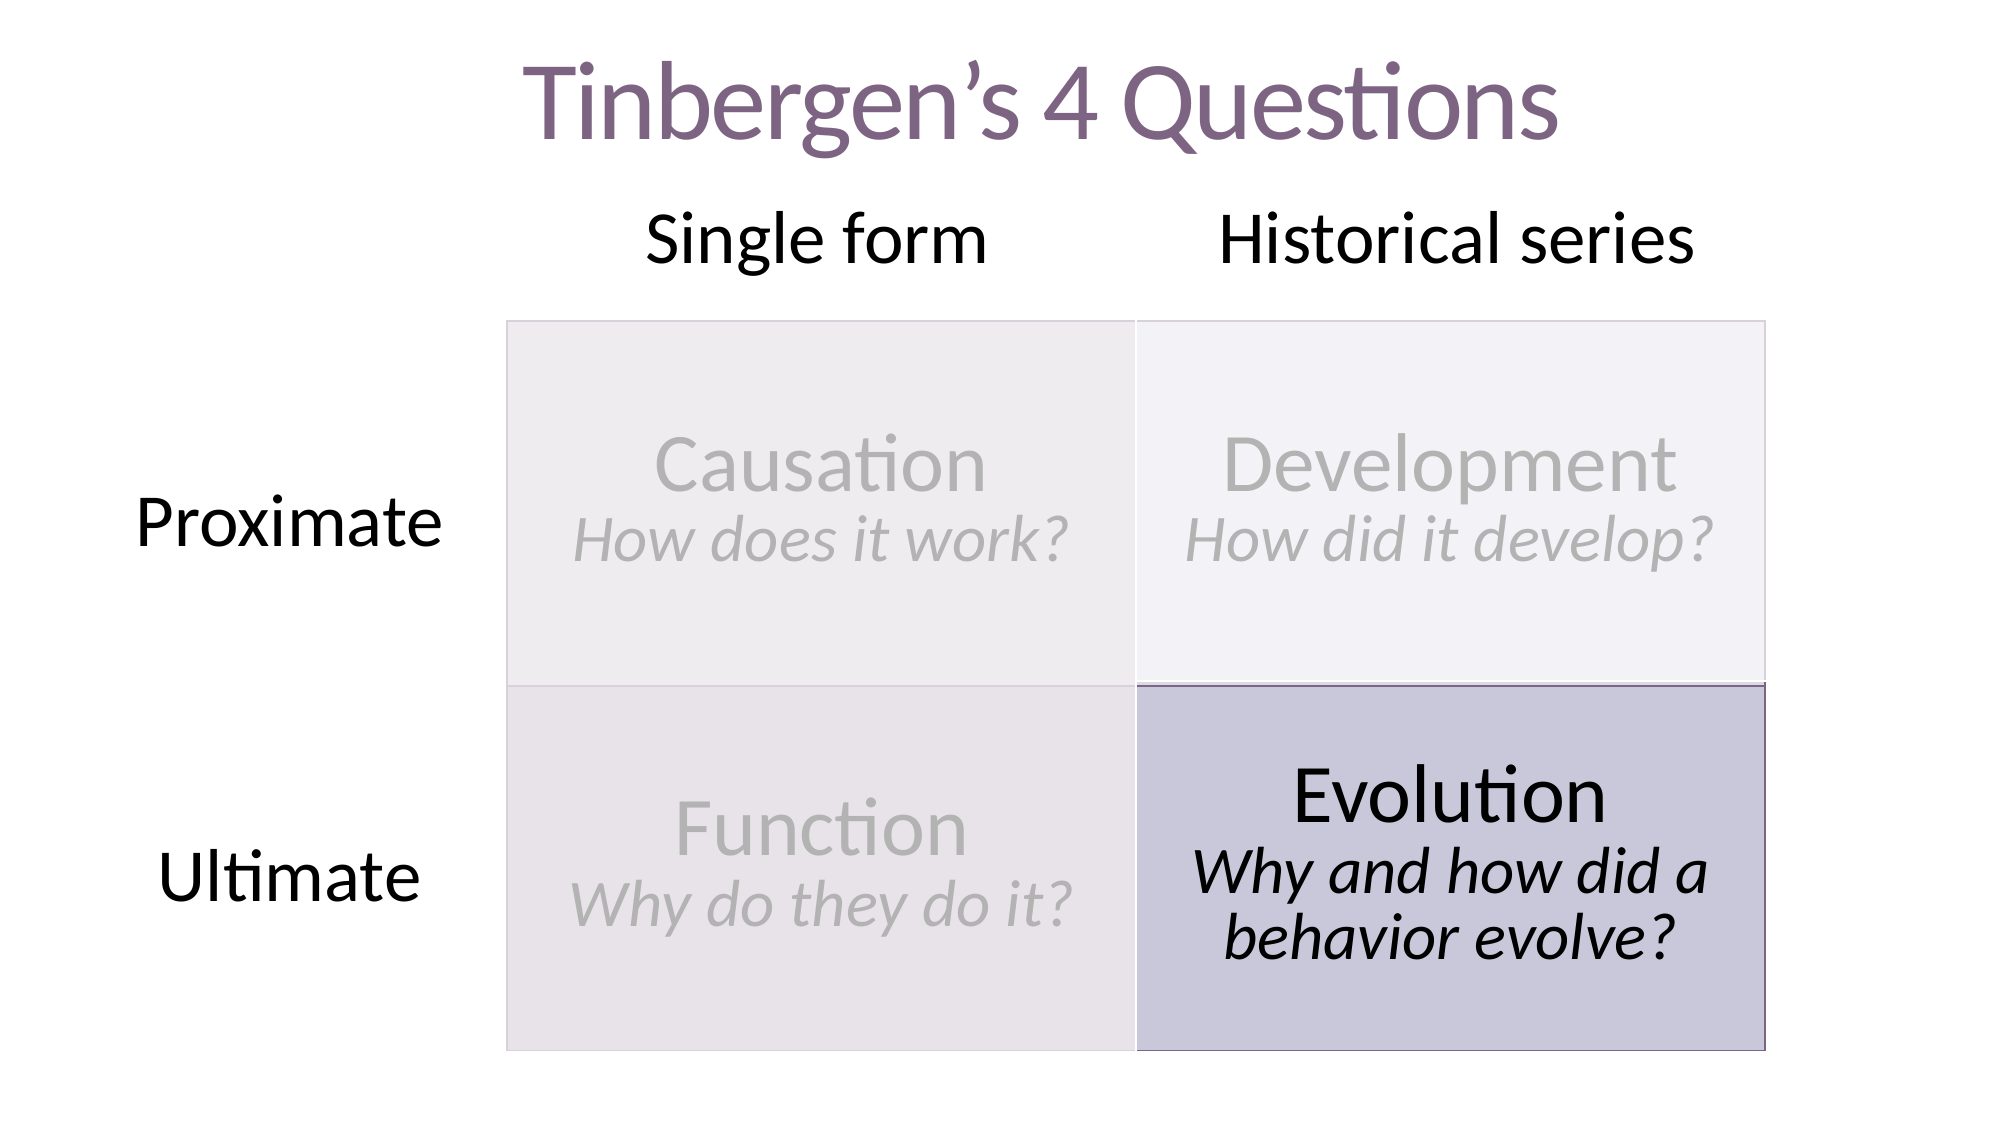

# Tinbergen’s 4 Questions
Single form
Historical series

| Causation How does it work? | Development How did it develop? |
| --- | --- |
| Function Why do they do it? | Evolution Why and how did a behavior evolve? |
Proximate
Ultimate